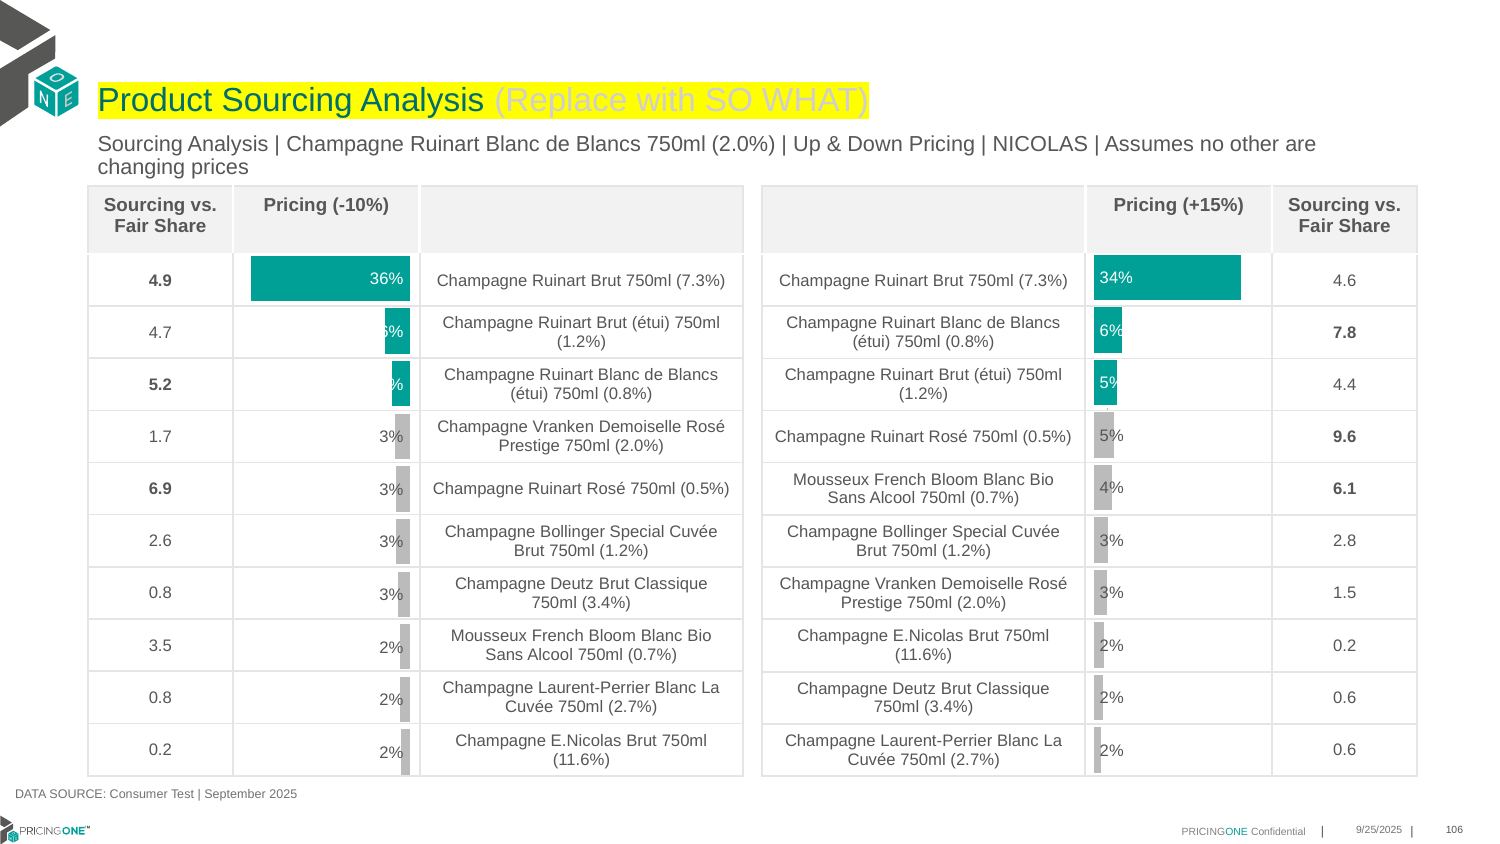

# Product Sourcing Analysis (Replace with SO WHAT)
Sourcing Analysis | Champagne Ruinart Blanc de Blancs 750ml (2.0%) | Up & Down Pricing | NICOLAS | Assumes no other are changing prices
| Sourcing vs. Fair Share | Pricing (-10%) |  |
| --- | --- | --- |
| 4.9 |  | Champagne Ruinart Brut 750ml (7.3%) |
| 4.7 |  | Champagne Ruinart Brut (étui) 750ml (1.2%) |
| 5.2 |  | Champagne Ruinart Blanc de Blancs (étui) 750ml (0.8%) |
| 1.7 |  | Champagne Vranken Demoiselle Rosé Prestige 750ml (2.0%) |
| 6.9 |  | Champagne Ruinart Rosé 750ml (0.5%) |
| 2.6 |  | Champagne Bollinger Special Cuvée Brut 750ml (1.2%) |
| 0.8 |  | Champagne Deutz Brut Classique 750ml (3.4%) |
| 3.5 |  | Mousseux French Bloom Blanc Bio Sans Alcool 750ml (0.7%) |
| 0.8 |  | Champagne Laurent-Perrier Blanc La Cuvée 750ml (2.7%) |
| 0.2 |  | Champagne E.Nicolas Brut 750ml (11.6%) |
|  | Pricing (+15%) | Sourcing vs. Fair Share |
| --- | --- | --- |
| Champagne Ruinart Brut 750ml (7.3%) |  | 4.6 |
| Champagne Ruinart Blanc de Blancs (étui) 750ml (0.8%) |  | 7.8 |
| Champagne Ruinart Brut (étui) 750ml (1.2%) |  | 4.4 |
| Champagne Ruinart Rosé 750ml (0.5%) |  | 9.6 |
| Mousseux French Bloom Blanc Bio Sans Alcool 750ml (0.7%) |  | 6.1 |
| Champagne Bollinger Special Cuvée Brut 750ml (1.2%) |  | 2.8 |
| Champagne Vranken Demoiselle Rosé Prestige 750ml (2.0%) |  | 1.5 |
| Champagne E.Nicolas Brut 750ml (11.6%) |  | 0.2 |
| Champagne Deutz Brut Classique 750ml (3.4%) |  | 0.6 |
| Champagne Laurent-Perrier Blanc La Cuvée 750ml (2.7%) |  | 0.6 |

### Chart

| Category | Champagne Ruinart Blanc de Blancs 750ml (2.0%) |
|---|---|
| Champagne Ruinart Brut 750ml (7.3%) | 0.34108137538671435 |
| Champagne Ruinart Blanc de Blancs (étui) 750ml (0.8%) | 0.06474244030283913 |
| Champagne Ruinart Brut (étui) 750ml (1.2%) | 0.05423761286005456 |
| Champagne Ruinart Rosé 750ml (0.5%) | 0.046390477777297344 |
| Mousseux French Bloom Blanc Bio Sans Alcool 750ml (0.7%) | 0.04184035302040837 |
| Champagne Bollinger Special Cuvée Brut 750ml (1.2%) | 0.033456923420458376 |
| Champagne Vranken Demoiselle Rosé Prestige 750ml (2.0%) | 0.03148946400326231 |
| Champagne E.Nicolas Brut 750ml (11.6%) | 0.023813940075453233 |
| Champagne Deutz Brut Classique 750ml (3.4%) | 0.020368251772682734 |
| Champagne Laurent-Perrier Blanc La Cuvée 750ml (2.7%) | 0.017619025506446964 |

### Chart

| Category | Champagne Ruinart Blanc de Blancs 750ml (2.0%) |
|---|---|
| Champagne Ruinart Brut 750ml (7.3%) | 0.3638516358569171 |
| Champagne Ruinart Brut (étui) 750ml (1.2%) | 0.05769196882854334 |
| Champagne Ruinart Blanc de Blancs (étui) 750ml (0.8%) | 0.04259665158920635 |
| Champagne Vranken Demoiselle Rosé Prestige 750ml (2.0%) | 0.034365940085654356 |
| Champagne Ruinart Rosé 750ml (0.5%) | 0.033496463920284686 |
| Champagne Bollinger Special Cuvée Brut 750ml (1.2%) | 0.03189422040855322 |
| Champagne Deutz Brut Classique 750ml (3.4%) | 0.028597450310831867 |
| Mousseux French Bloom Blanc Bio Sans Alcool 750ml (0.7%) | 0.02408664423365464 |
| Champagne Laurent-Perrier Blanc La Cuvée 750ml (2.7%) | 0.023338024660770958 |
| Champagne E.Nicolas Brut 750ml (11.6%) | 0.02132903609878289 |
DATA SOURCE: Consumer Test | September 2025

9/25/2025
106